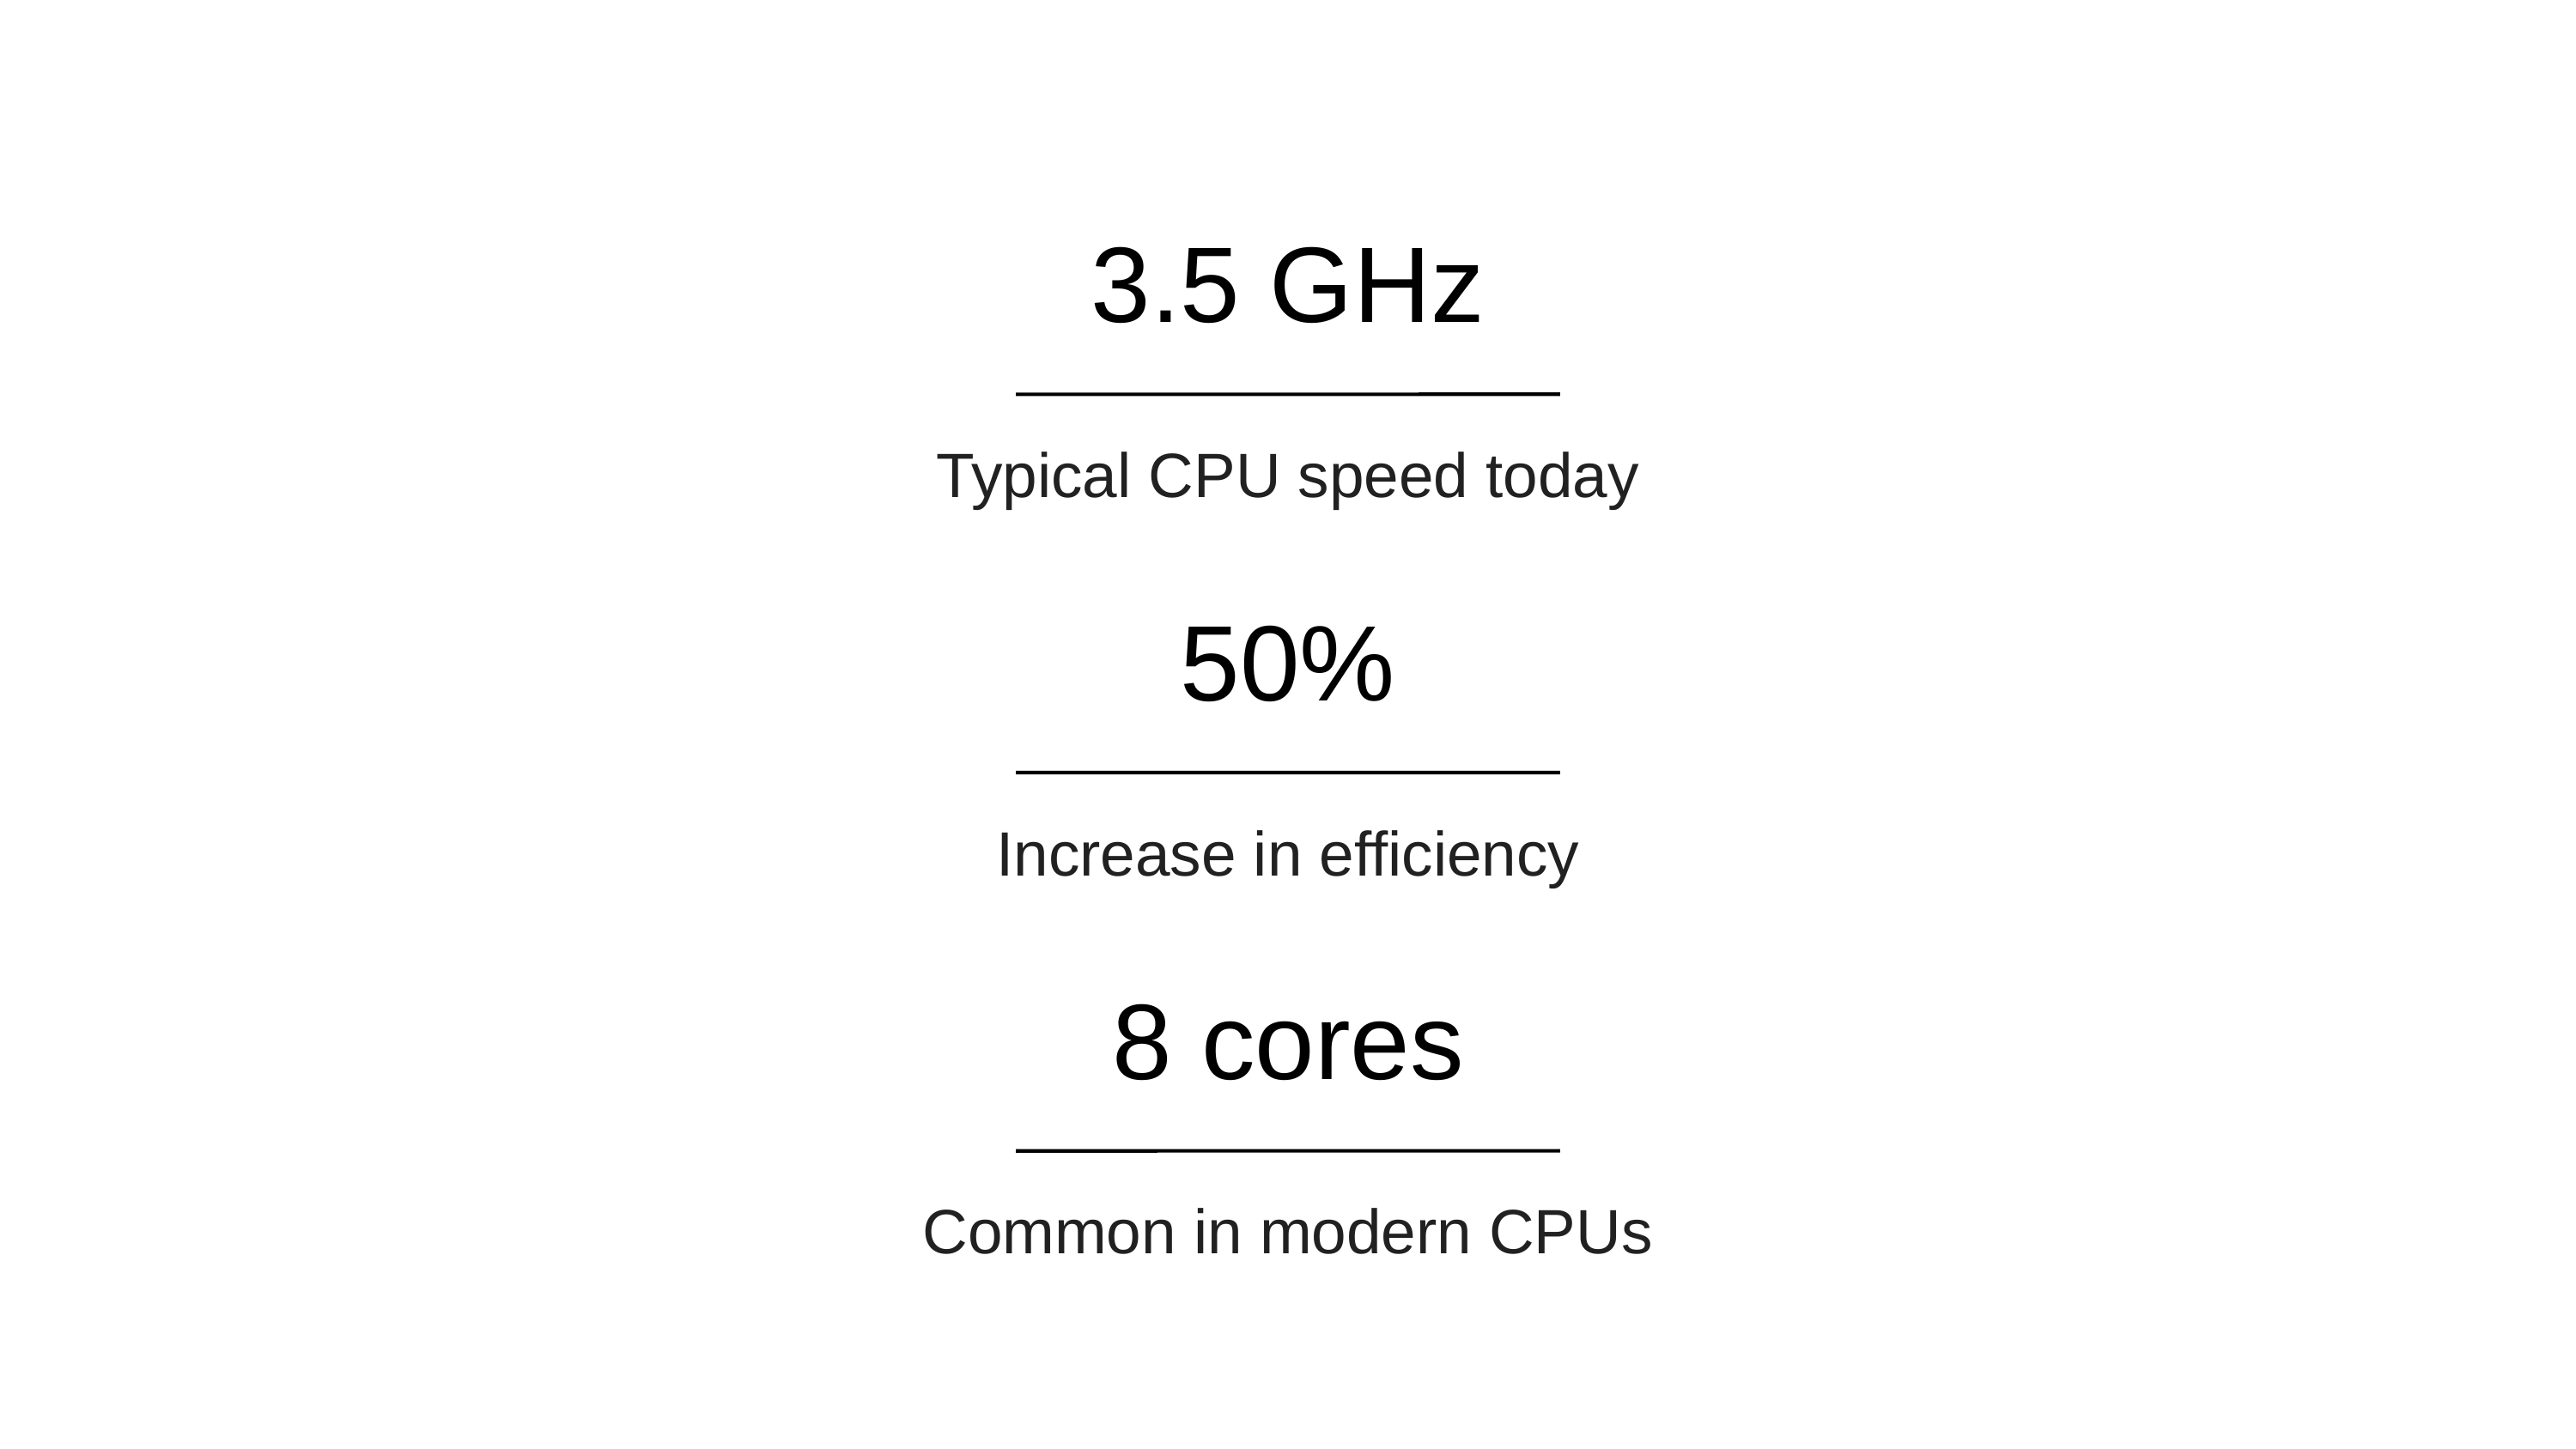

3.5 GHz

Typical CPU speed today
50%

Increase in efficiency
8 cores

Common in modern CPUs